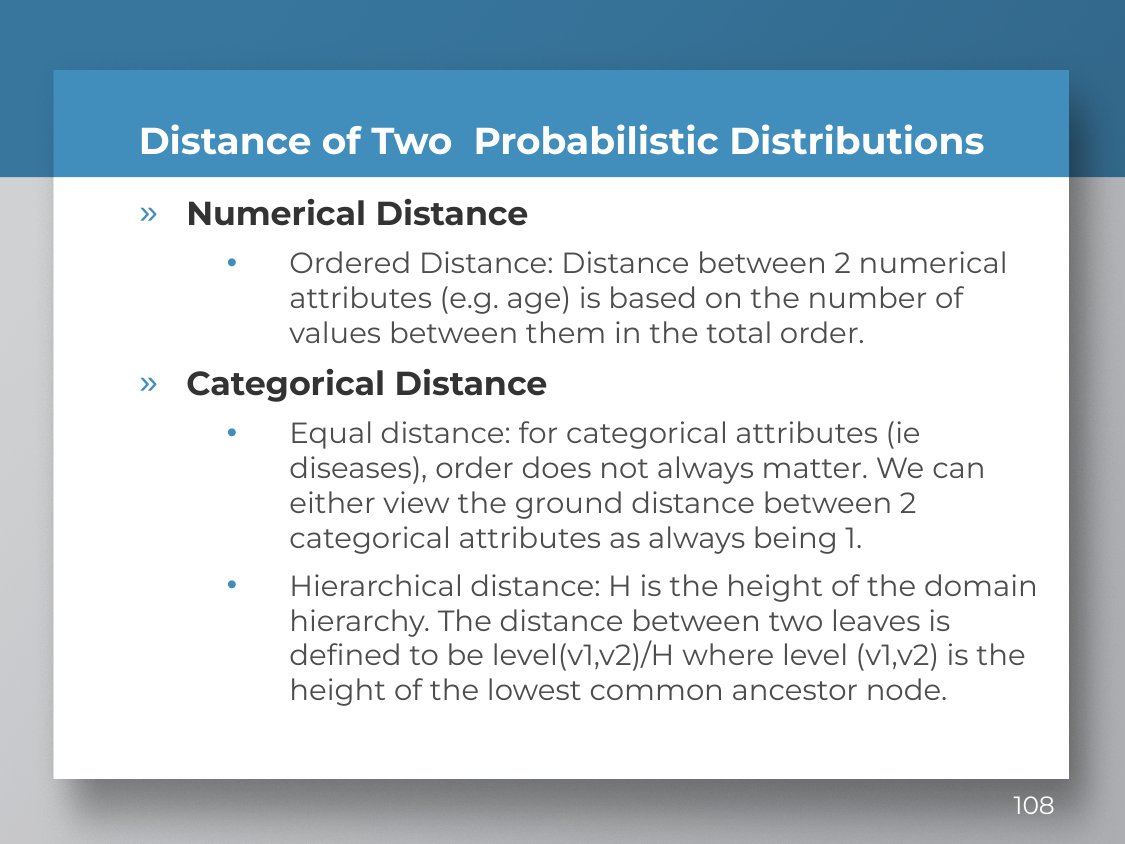

# Distance of Two  Probabilistic Distributions
Numerical Distance
Ordered Distance: Distance between 2 numerical attributes (e.g. age) is based on the number of values between them in the total order.
Categorical Distance
Equal distance: for categorical attributes (ie diseases), order does not always matter. We can either view the ground distance between 2 categorical attributes as always being 1.
Hierarchical distance: H is the height of the domain hierarchy. The distance between two leaves is defined to be level(v1,v2)/H where level (v1,v2) is the height of the lowest common ancestor node.

108